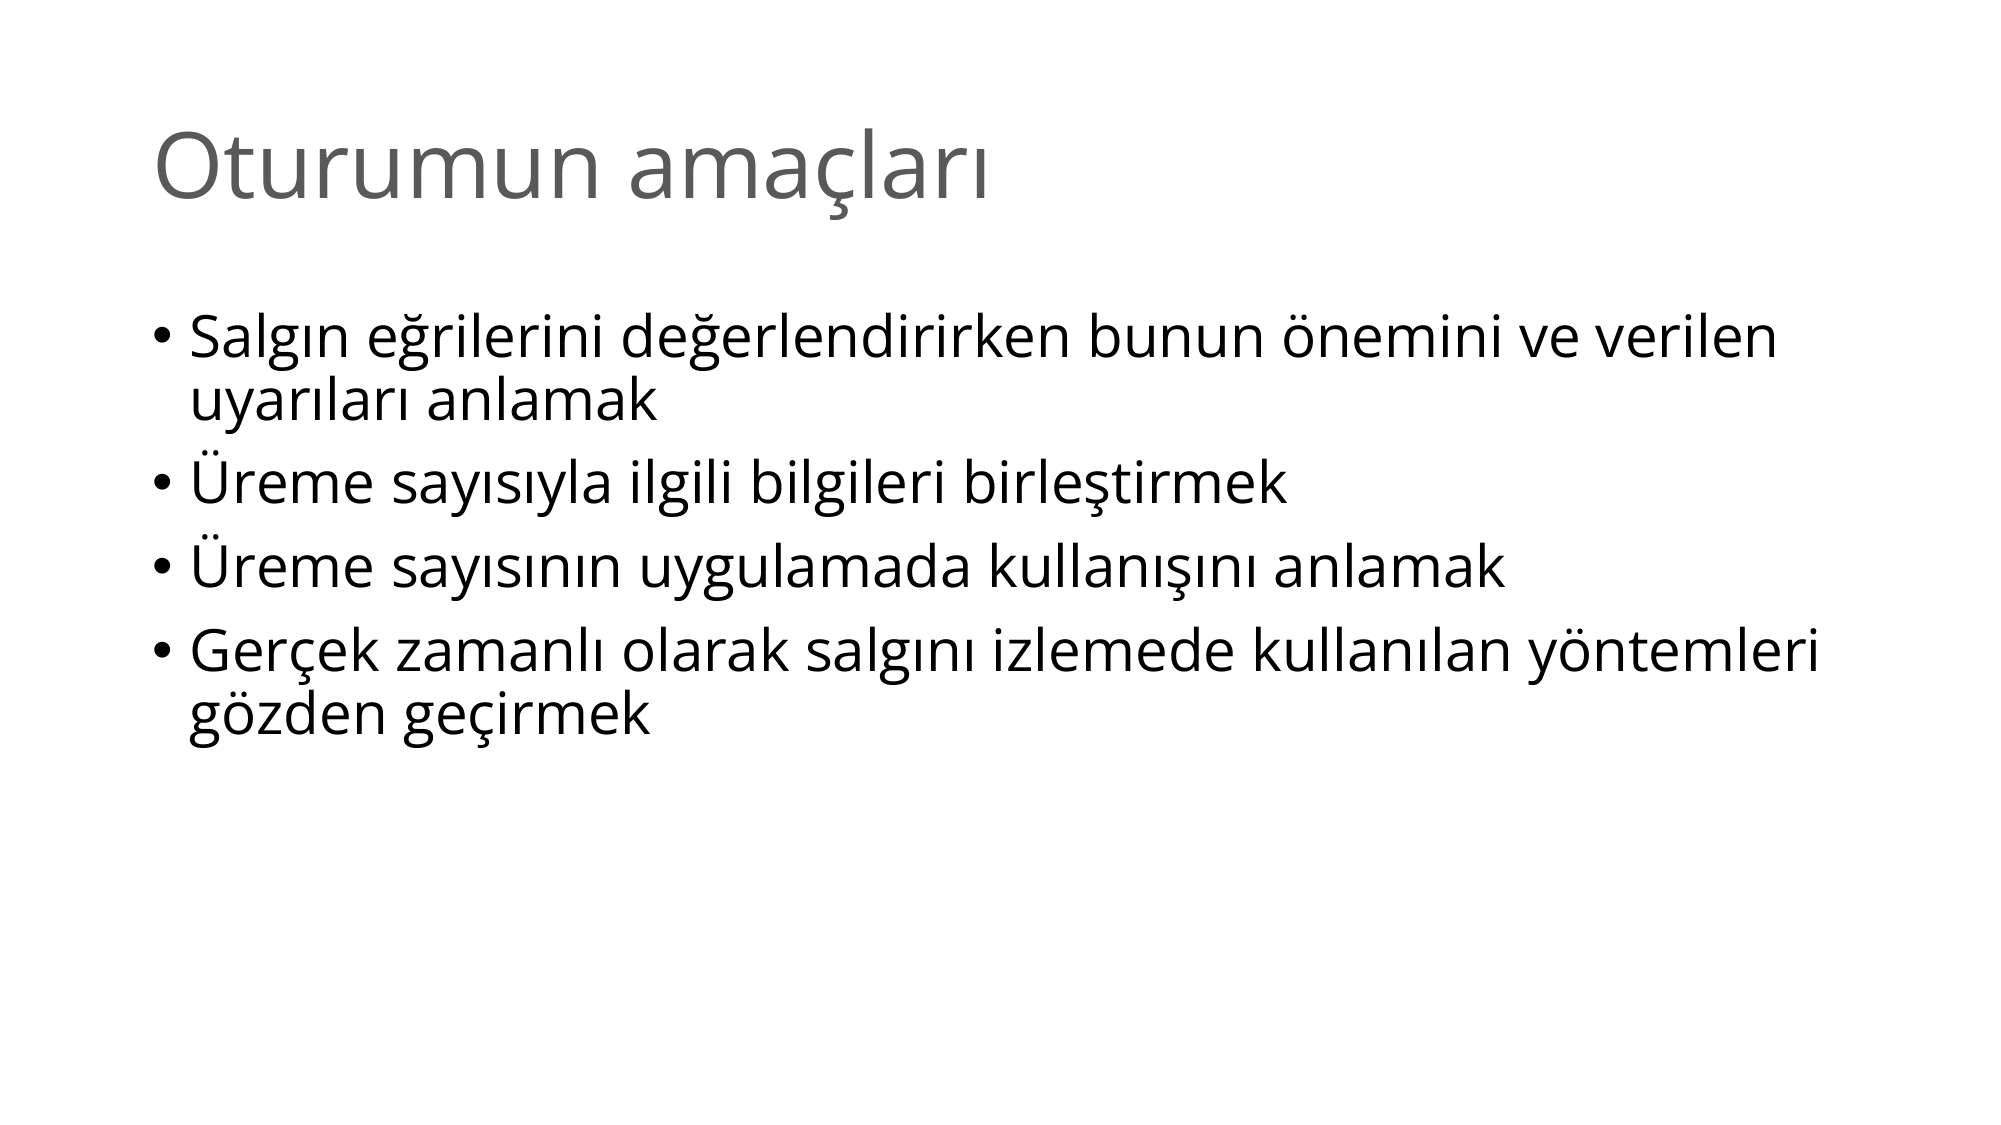

# Oturumun amaçları
Salgın eğrilerini değerlendirirken bunun önemini ve verilen uyarıları anlamak
Üreme sayısıyla ilgili bilgileri birleştirmek
Üreme sayısının uygulamada kullanışını anlamak
Gerçek zamanlı olarak salgını izlemede kullanılan yöntemleri gözden geçirmek
2